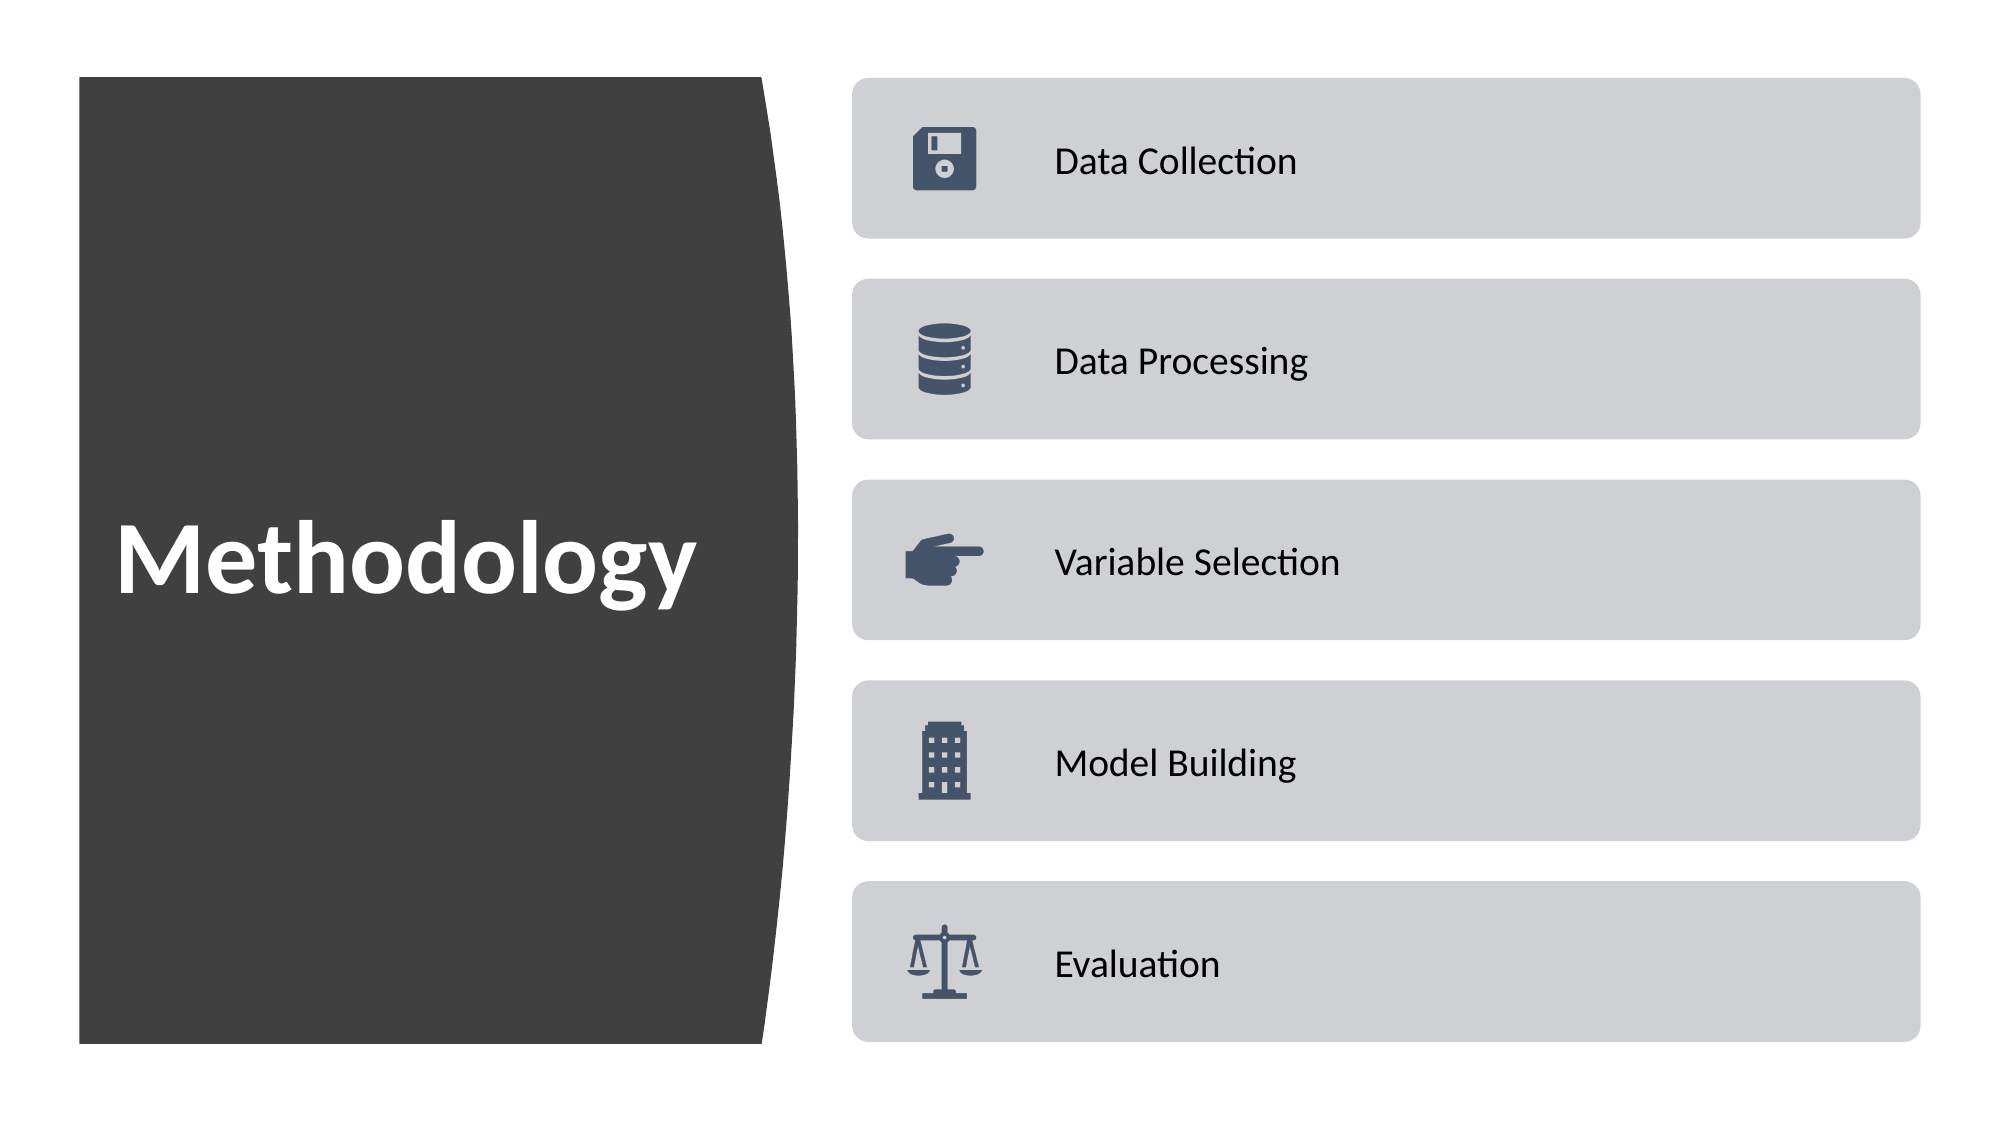

Data Collection
Data Processing
Variable Selection
Model Building
Evaluation

# Methodology